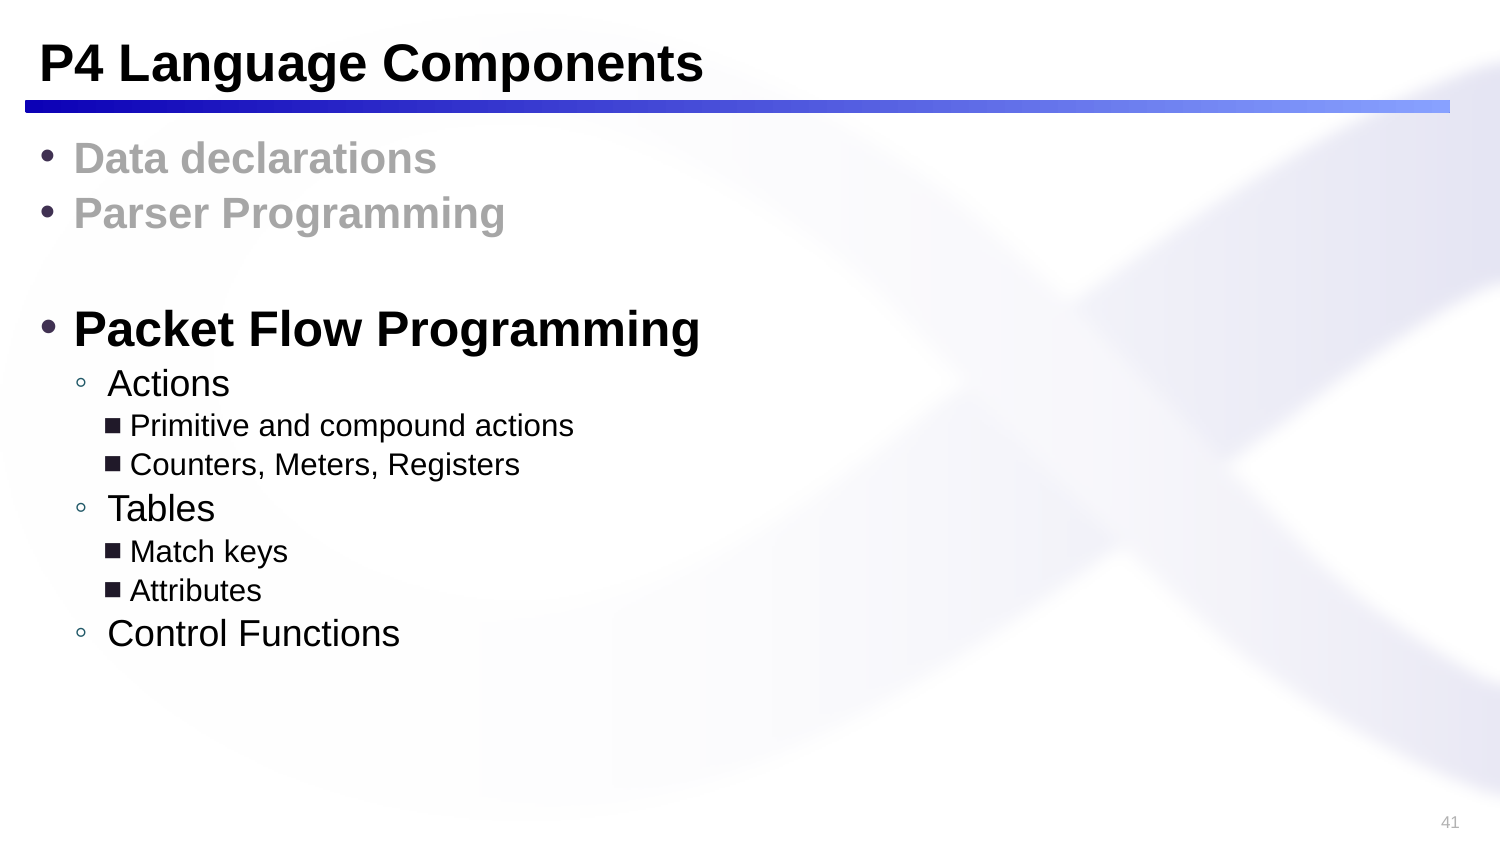

# P4 Language Components
Data declarations
Parser Programming

Packet Flow Programming
Actions
Primitive and compound actions
Counters, Meters, Registers
Tables
Match keys
Attributes
Control Functions
41